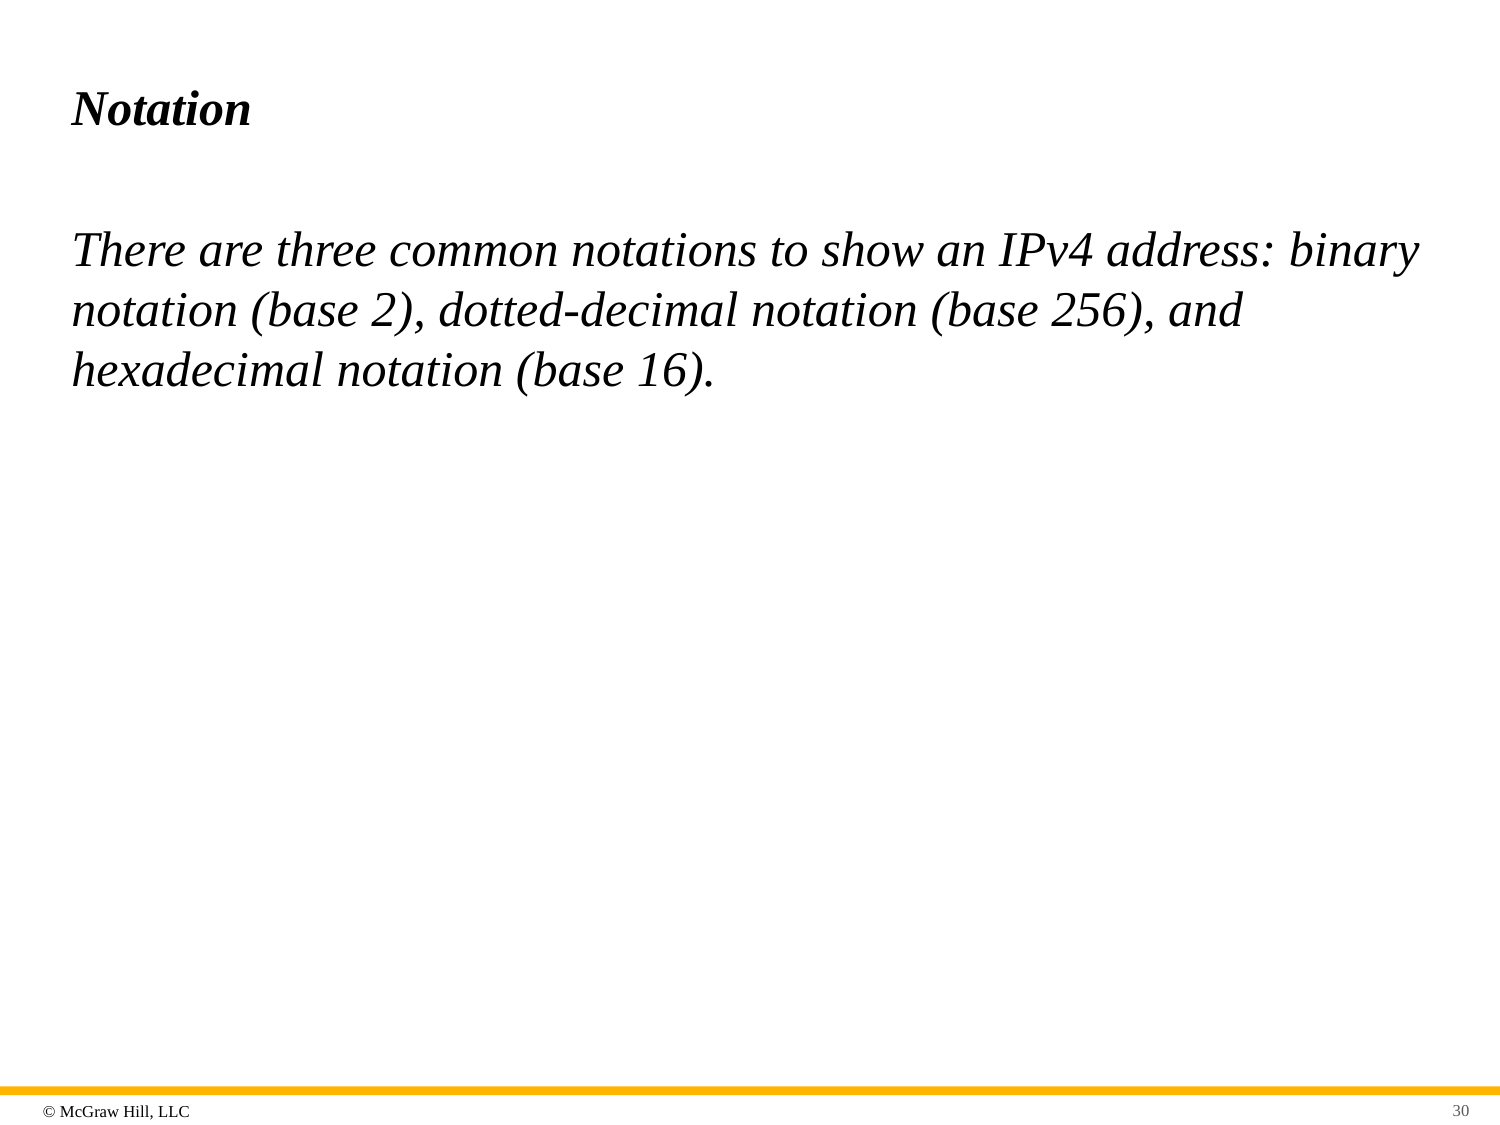

# Notation
There are three common notations to show an IPv4 address: binary notation (base 2), dotted-decimal notation (base 256), and hexadecimal notation (base 16).
30